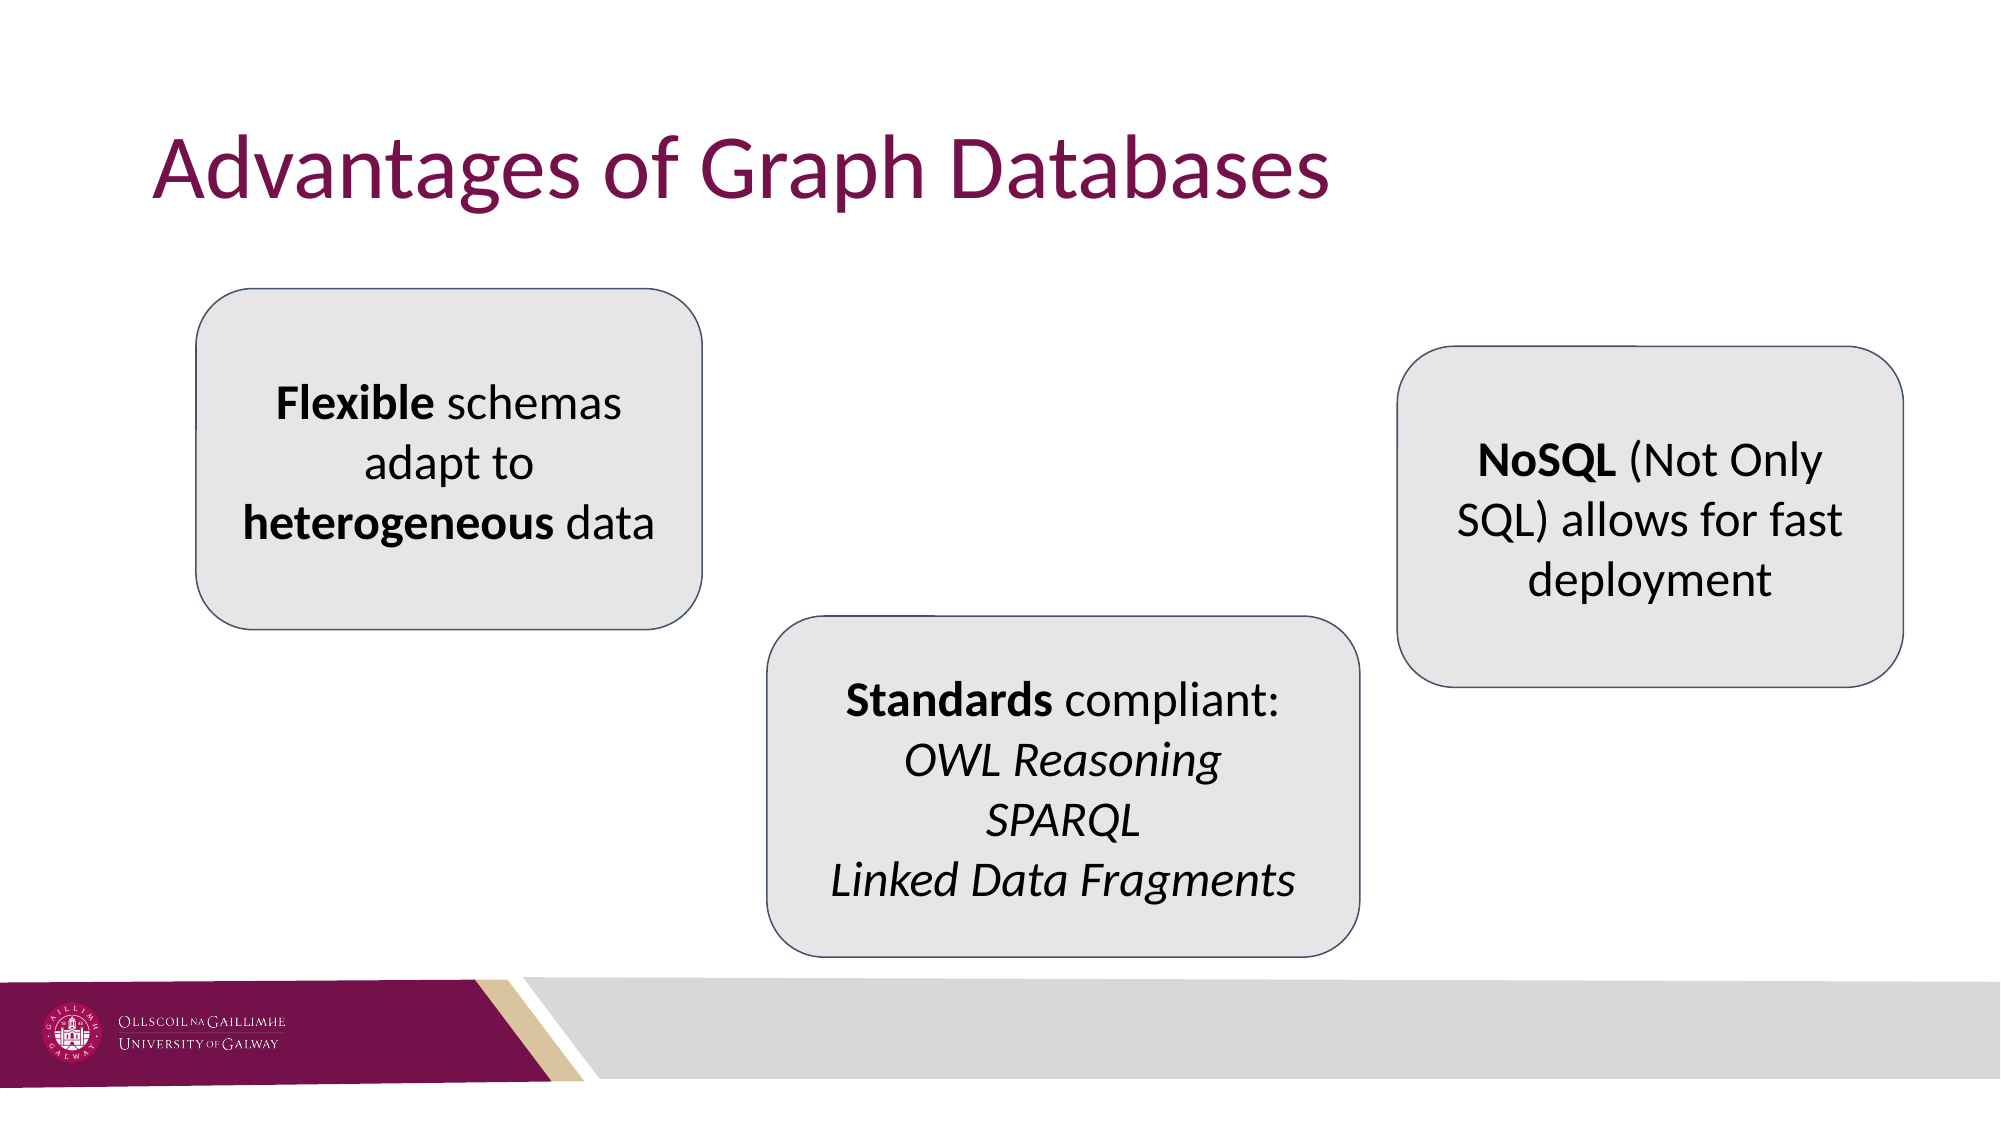

# Advantages of Graph Databases
Flexible schemas adapt to heterogeneous data
NoSQL (Not Only SQL) allows for fast deployment
Standards compliant:
OWL Reasoning
SPARQL
Linked Data Fragments